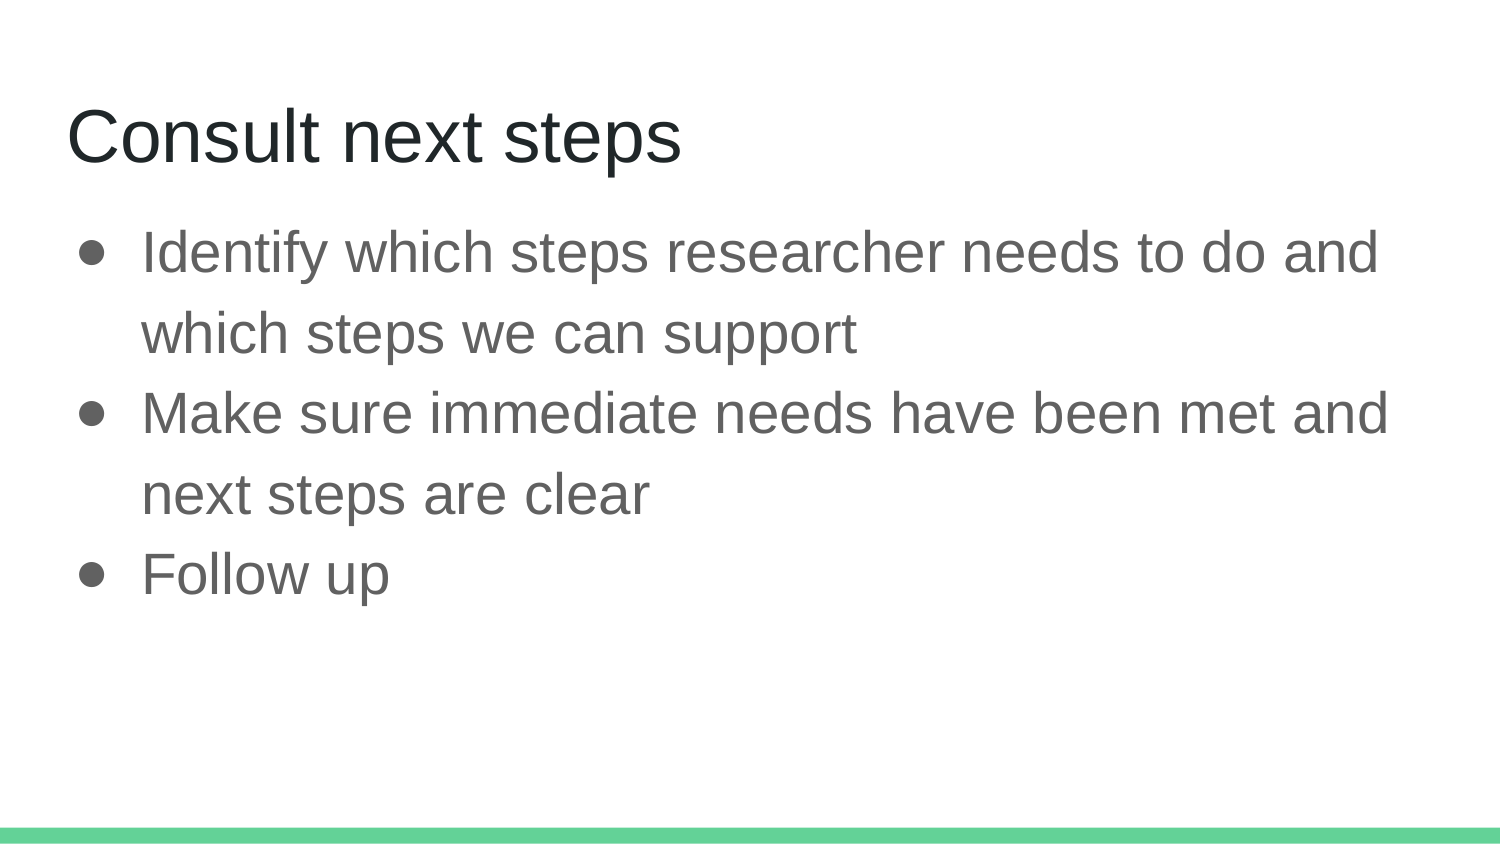

# Consult next steps
Identify which steps researcher needs to do and which steps we can support
Make sure immediate needs have been met and next steps are clear
Follow up